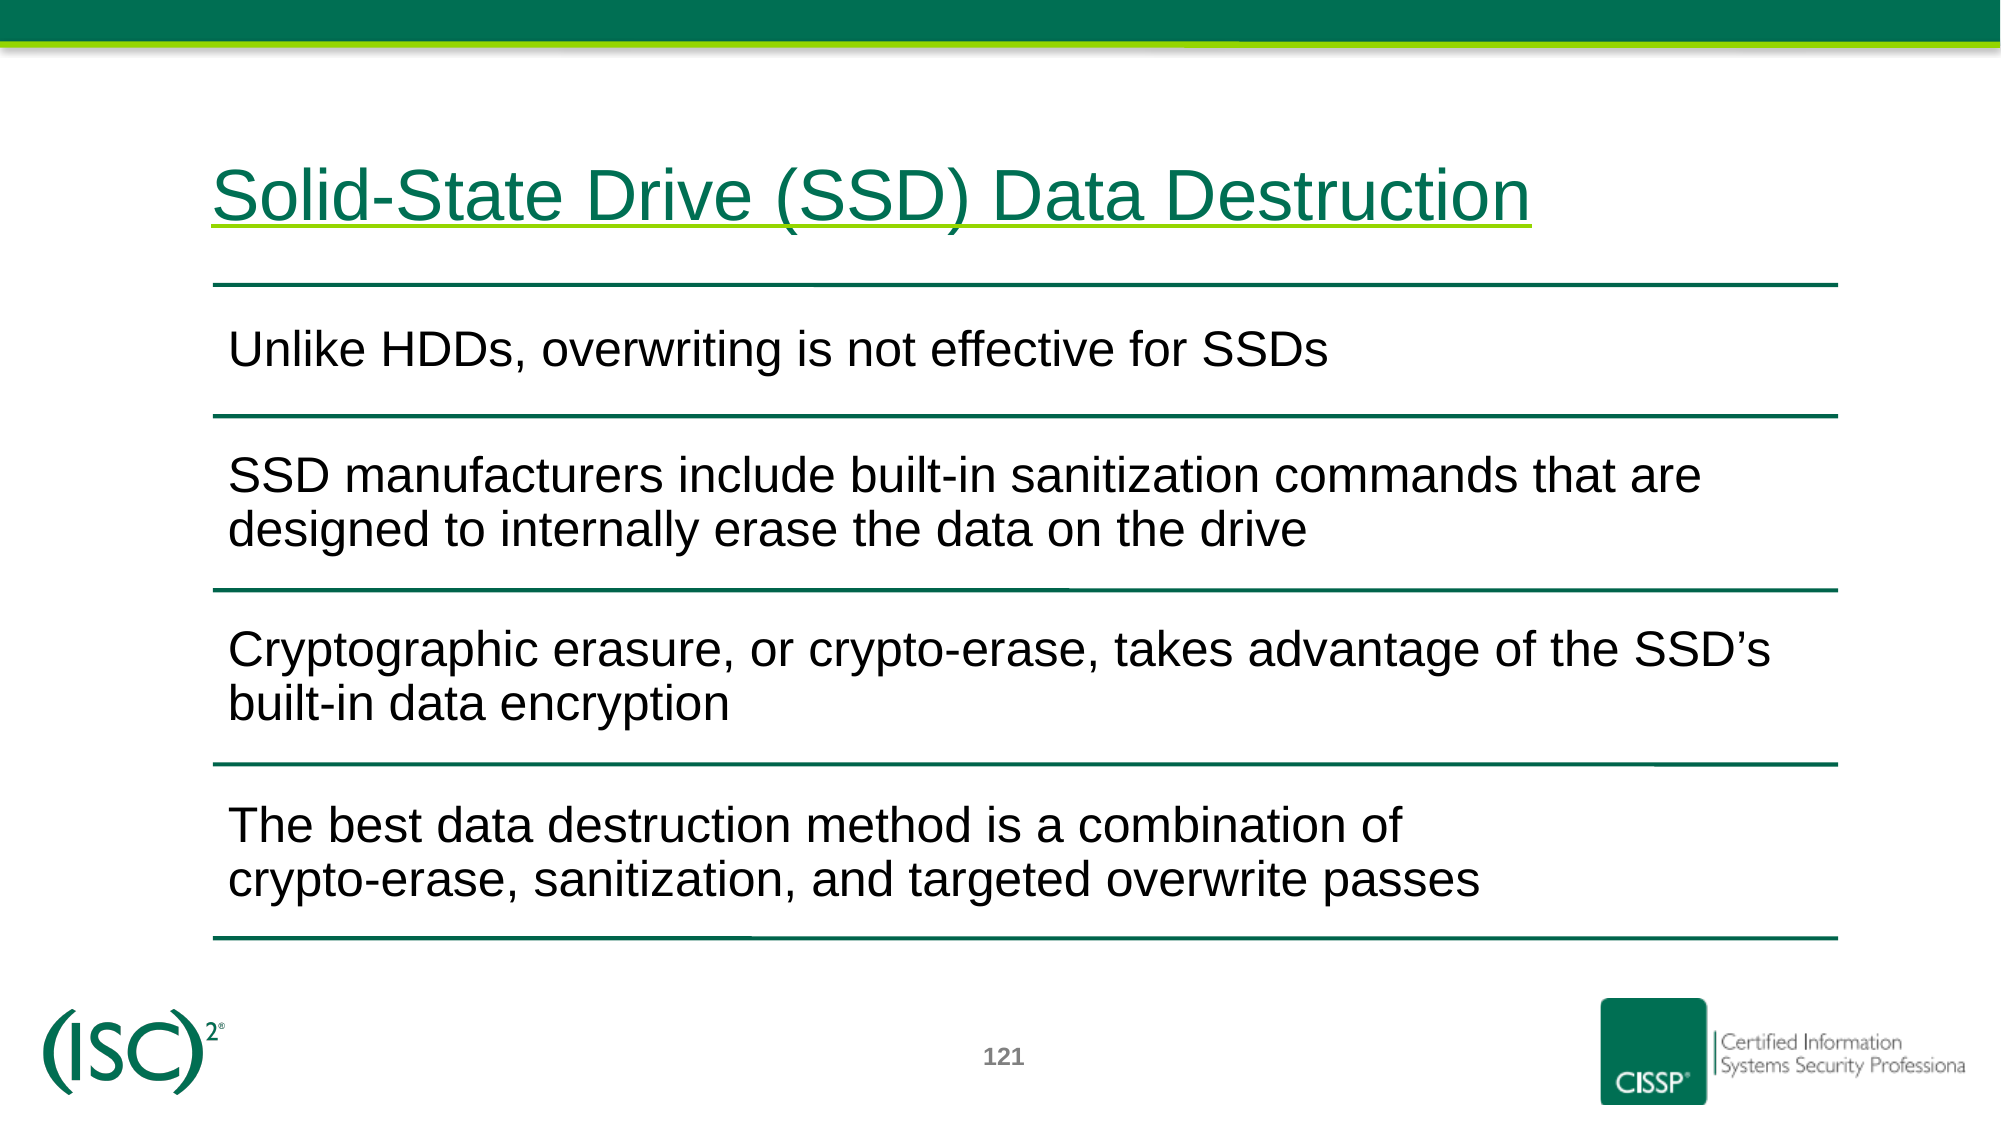

# Solid-State Drive (SSD) Data Destruction
Unlike HDDs, overwriting is not effective for SSDs
SSD manufacturers include built-in sanitization commands that are designed to internally erase the data on the drive
Cryptographic erasure, or crypto-erase, takes advantage of the SSD’s built-in data encryption
The best data destruction method is a combination of
crypto-erase, sanitization, and targeted overwrite passes